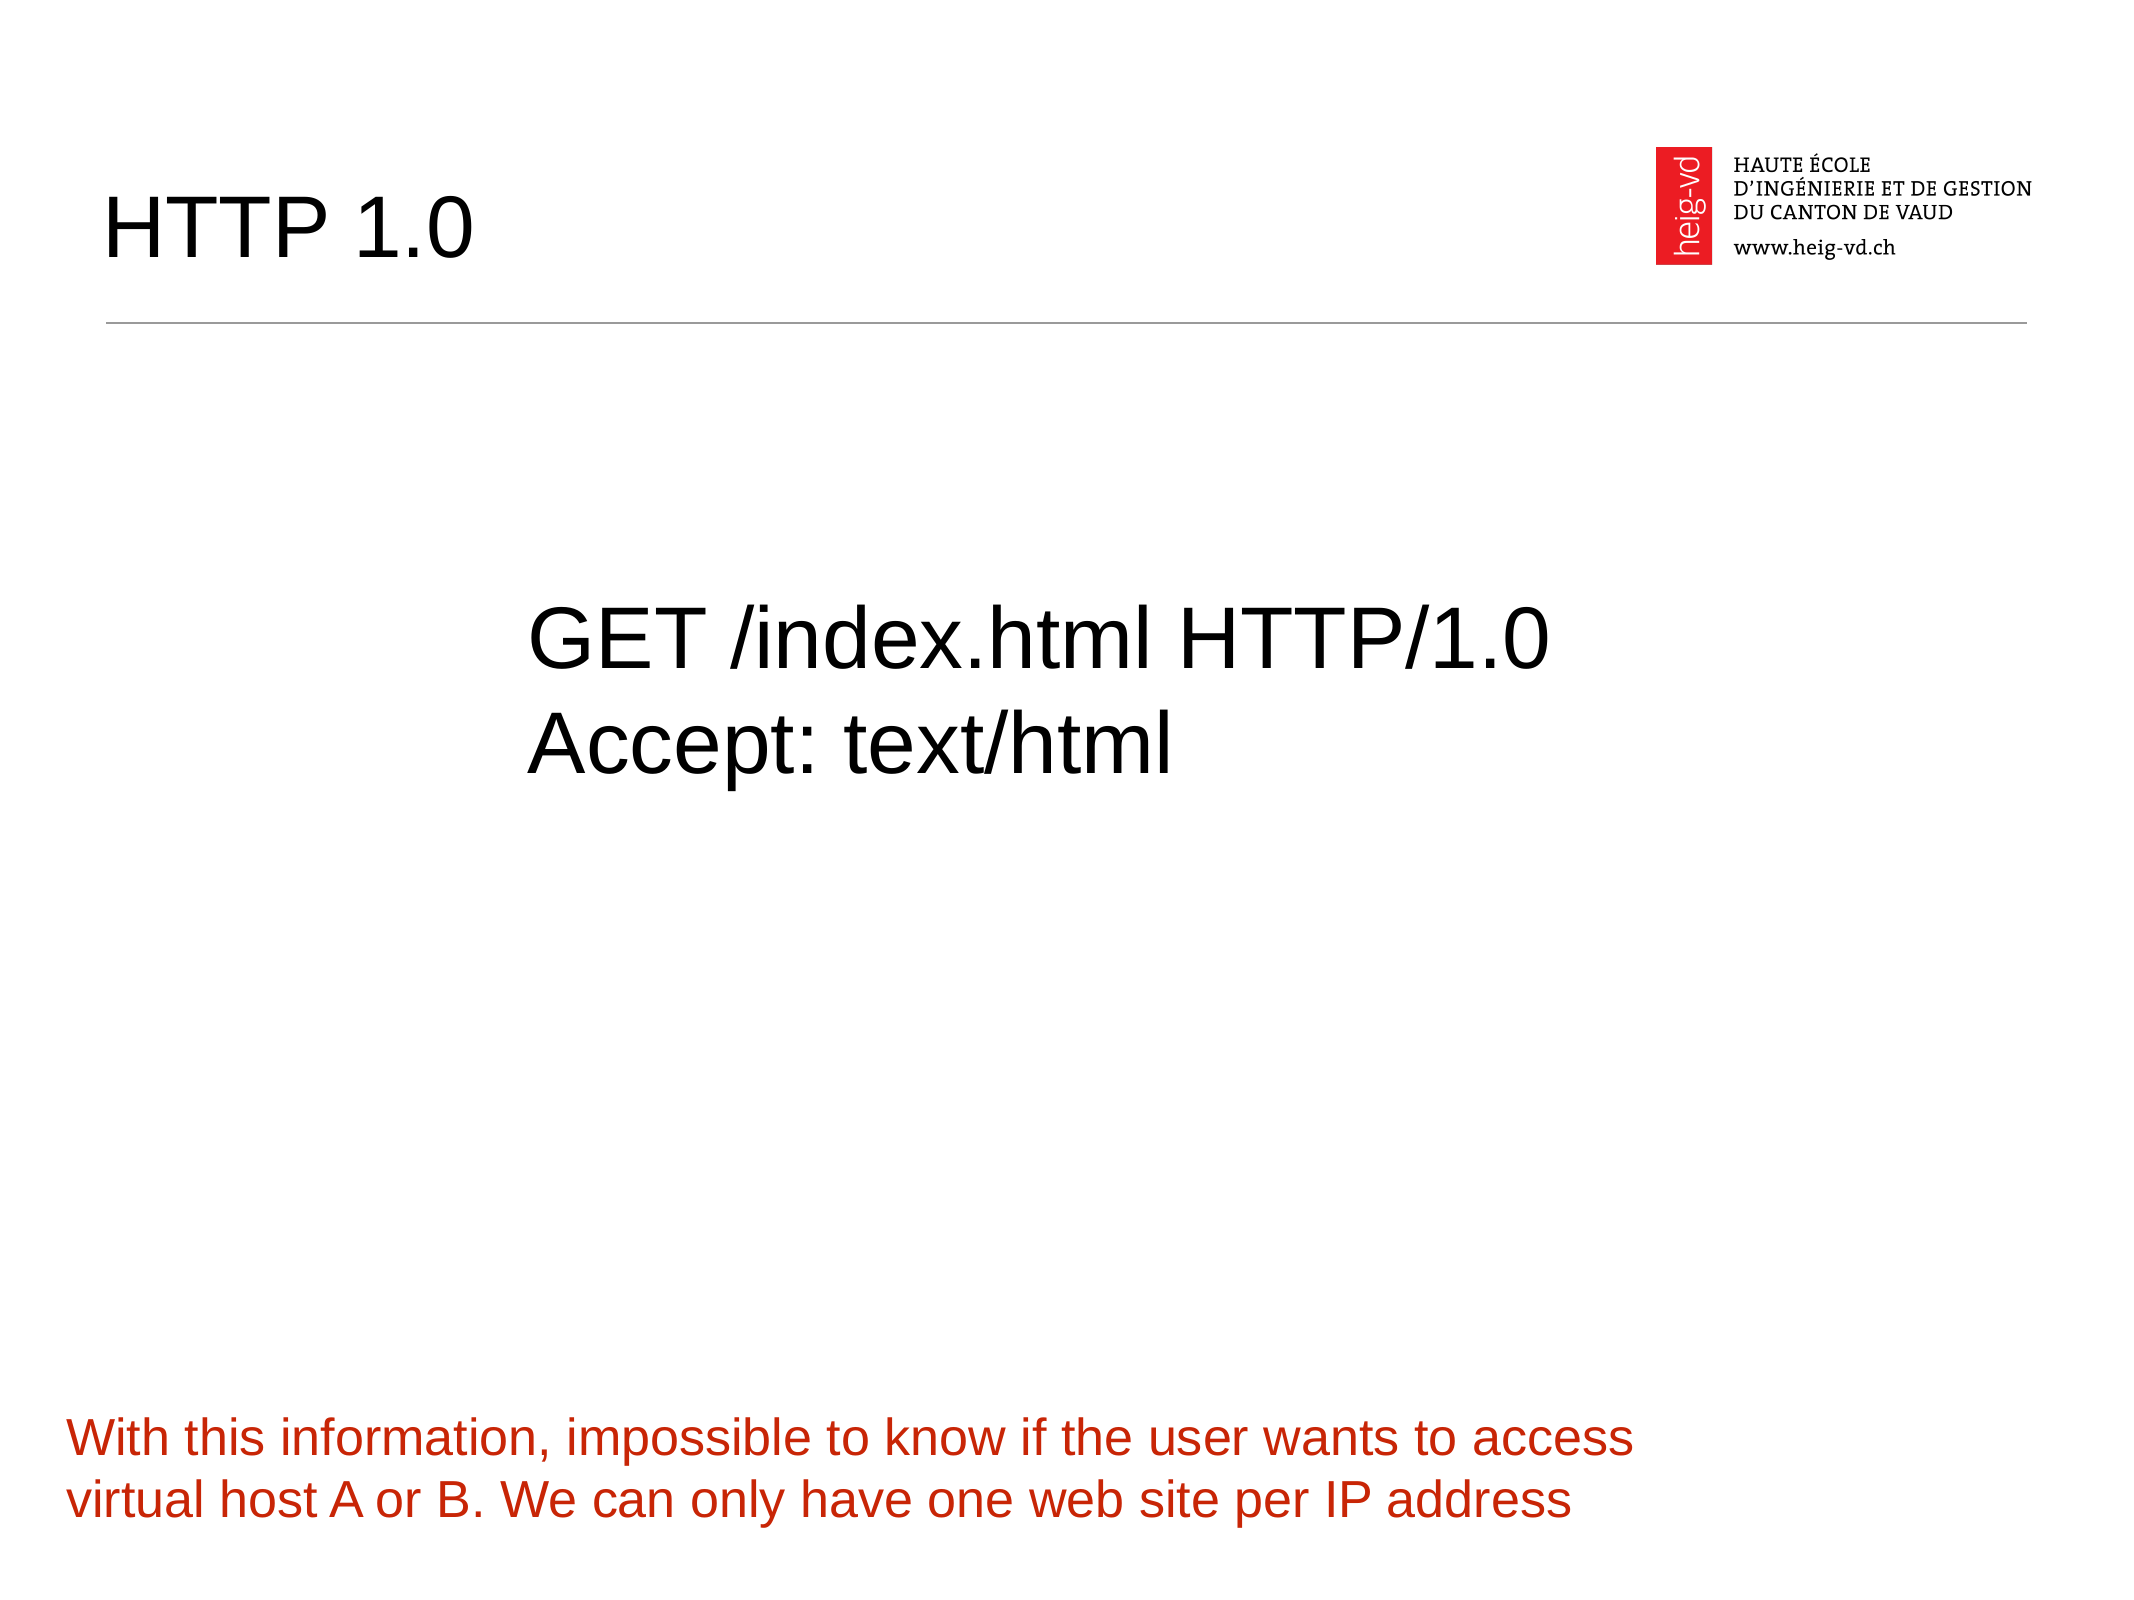

# HTTP 1.0
GET /index.html HTTP/1.0
Accept: text/html

With this information, impossible to know if the user wants to access virtual host A or B. We can only have one web site per IP address